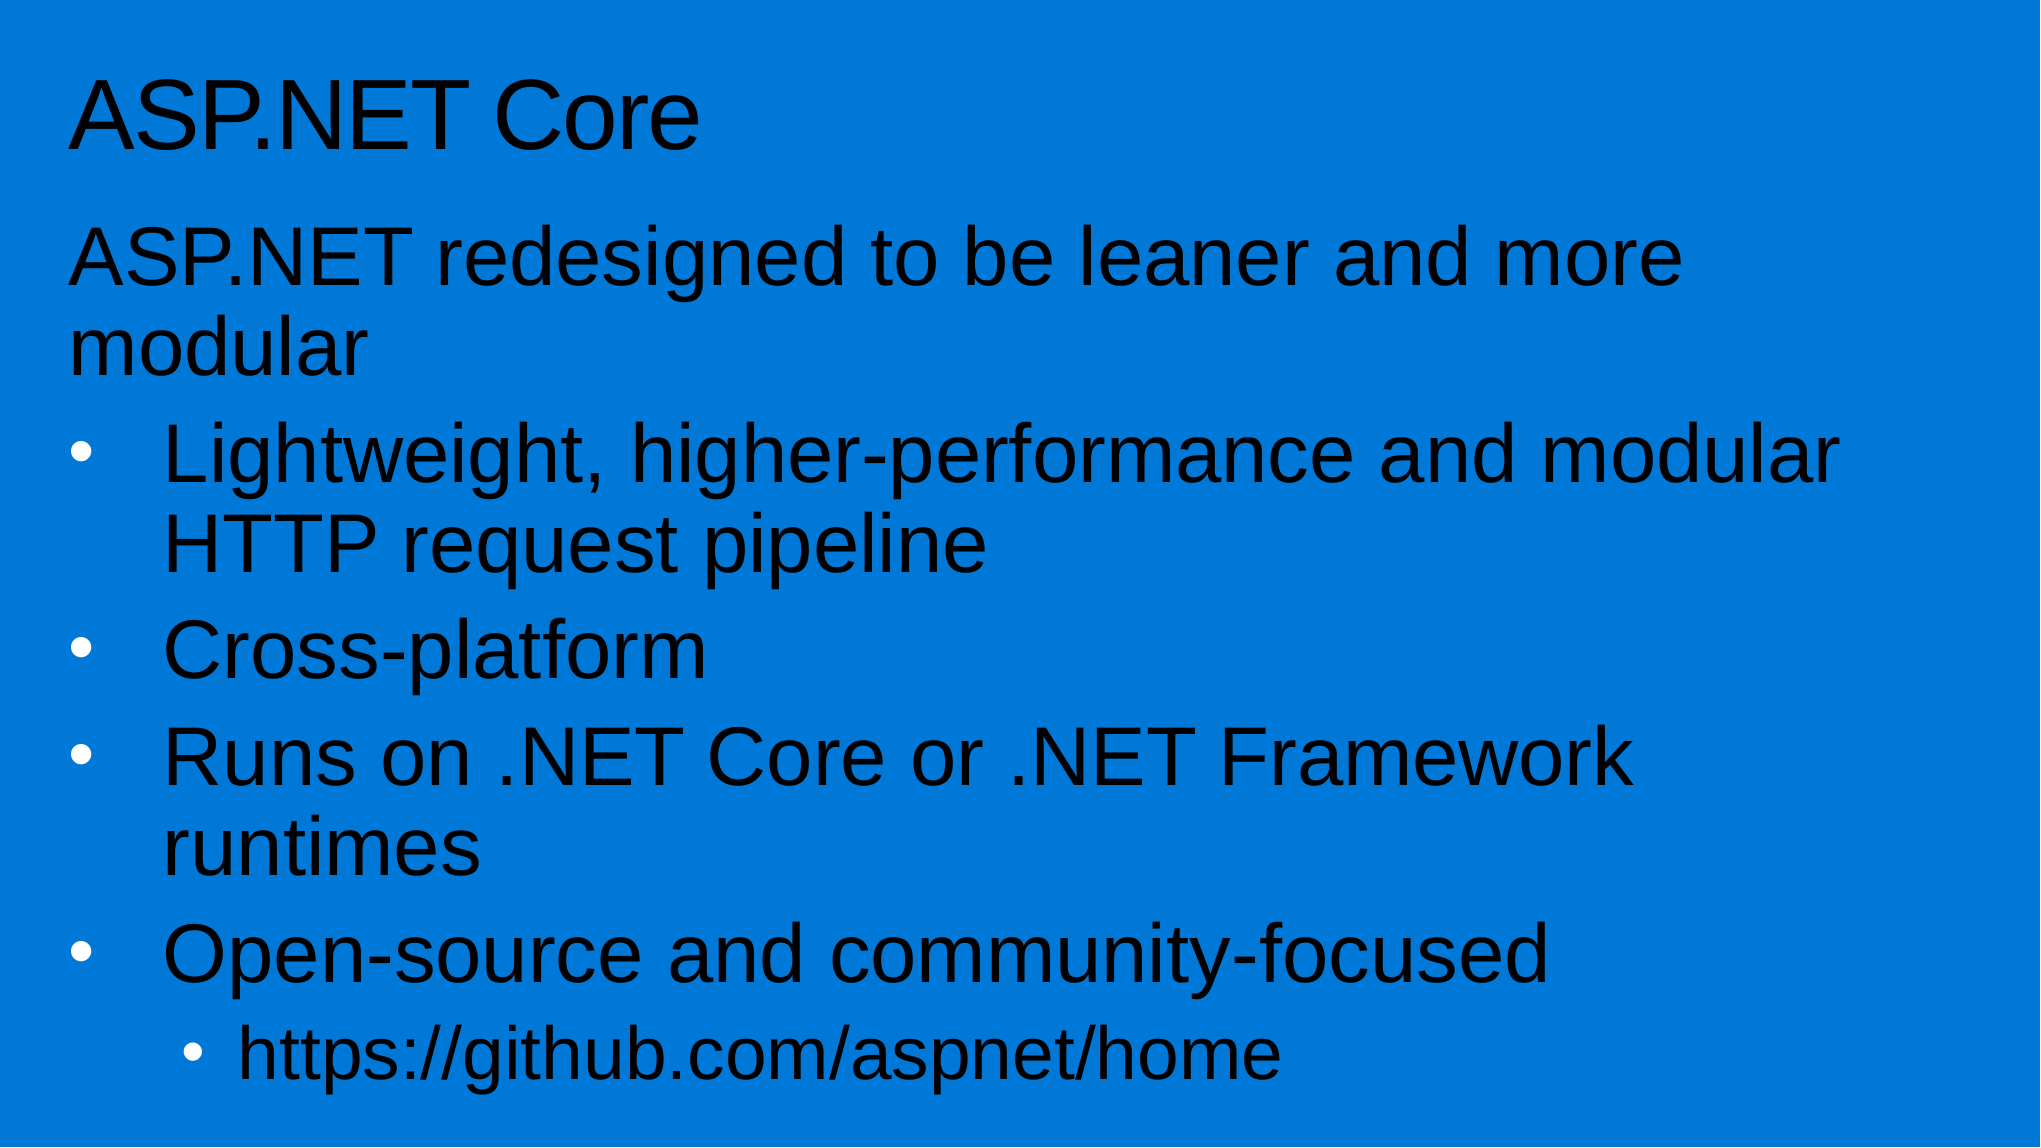

# ASP.NET Core
ASP.NET redesigned to be leaner and more modular
Lightweight, higher-performance and modular HTTP request pipeline
Cross-platform
Runs on .NET Core or .NET Framework runtimes
Open-source and community-focused
https://github.com/aspnet/home